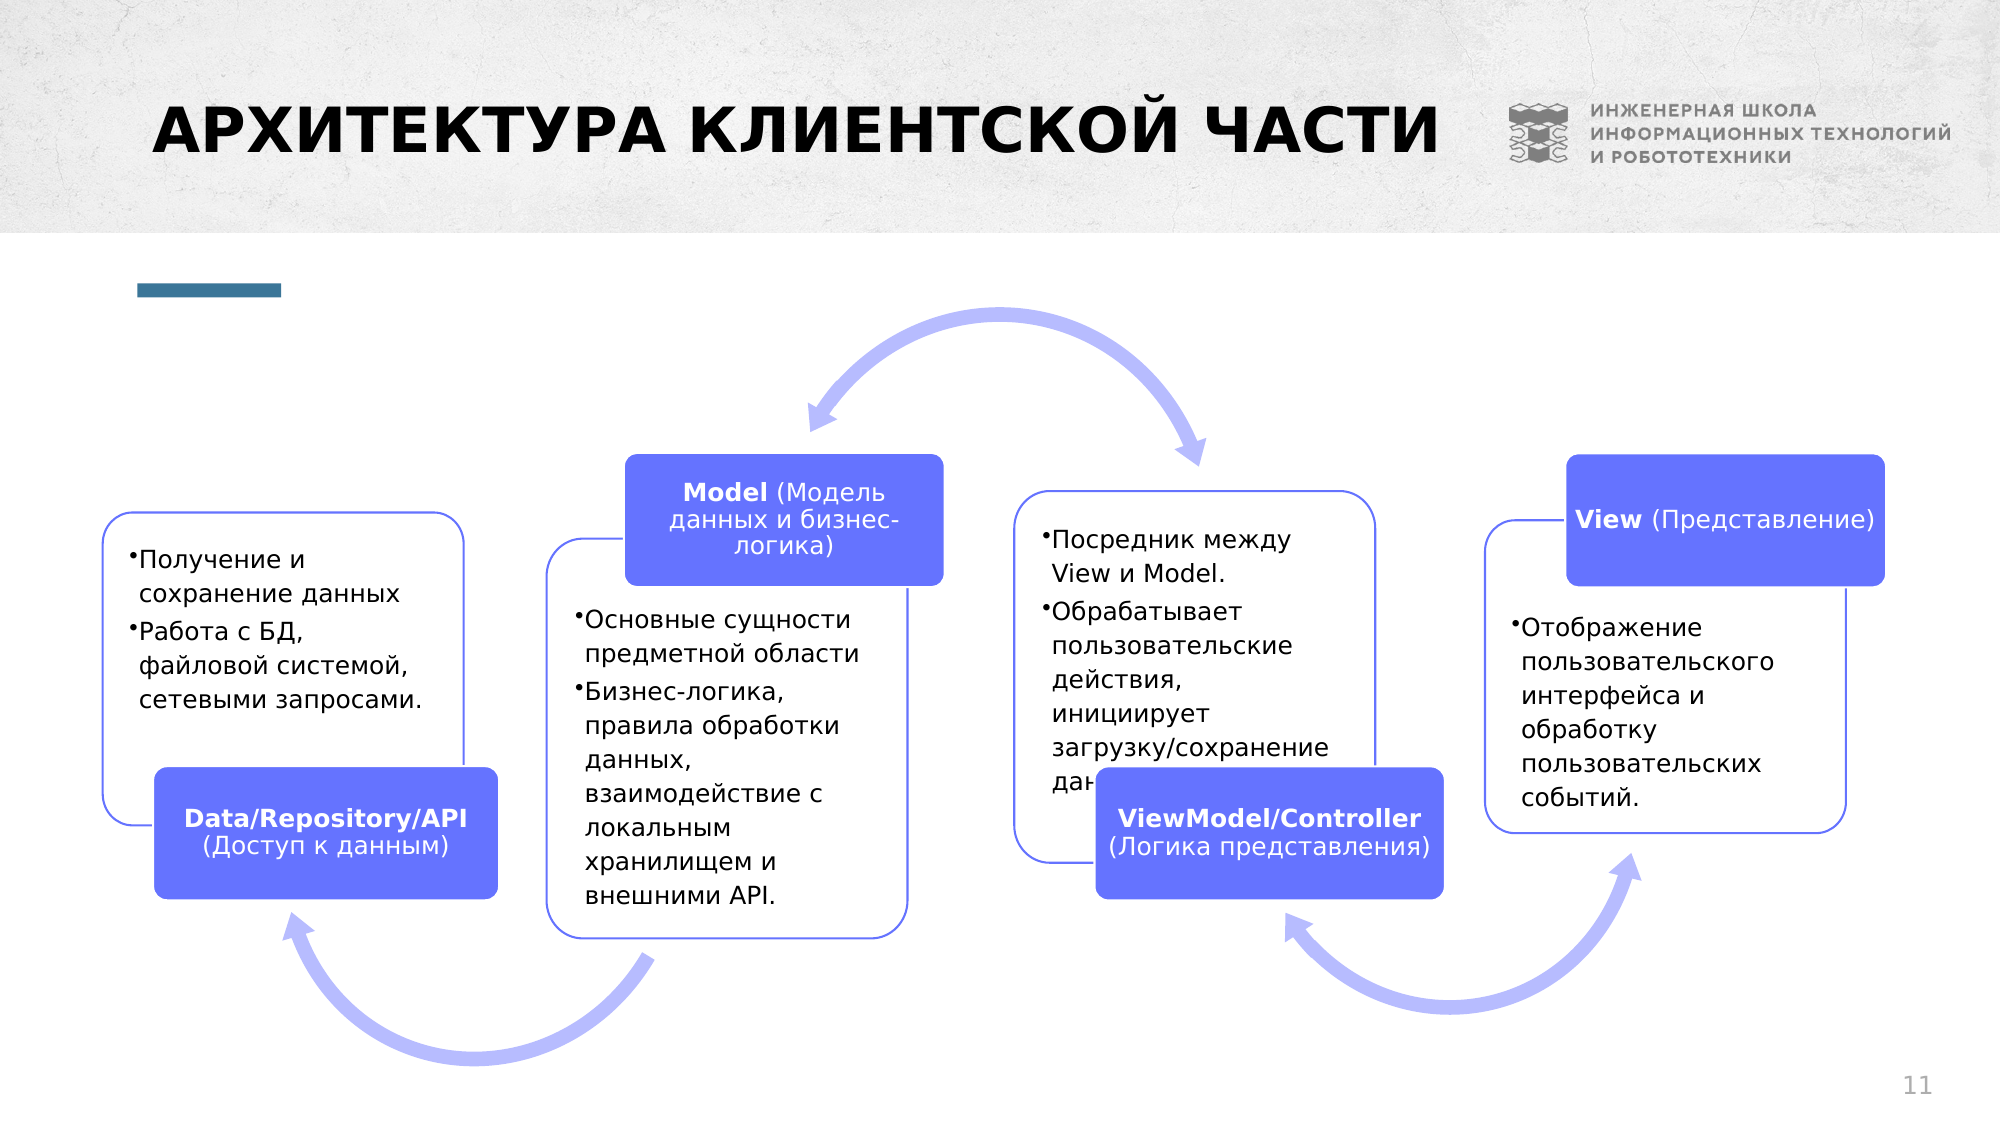

# архитектура Клиентской части

Model (Модель данных и бизнес-логика)
View (Представление)
Посредник между View и Model.
Обрабатывает пользовательские действия, инициирует загрузку/сохранение данных.
Получение и сохранение данных
Работа с БД, файловой системой, сетевыми запросами.
Отображение пользовательского интерфейса и обработку пользовательских событий.
Основные сущности предметной области
Бизнес-логика, правила обработки данных, взаимодействие с локальным хранилищем и внешними API.

Data/Repository/API (Доступ к данным)
ViewModel/Controller (Логика представления)

11